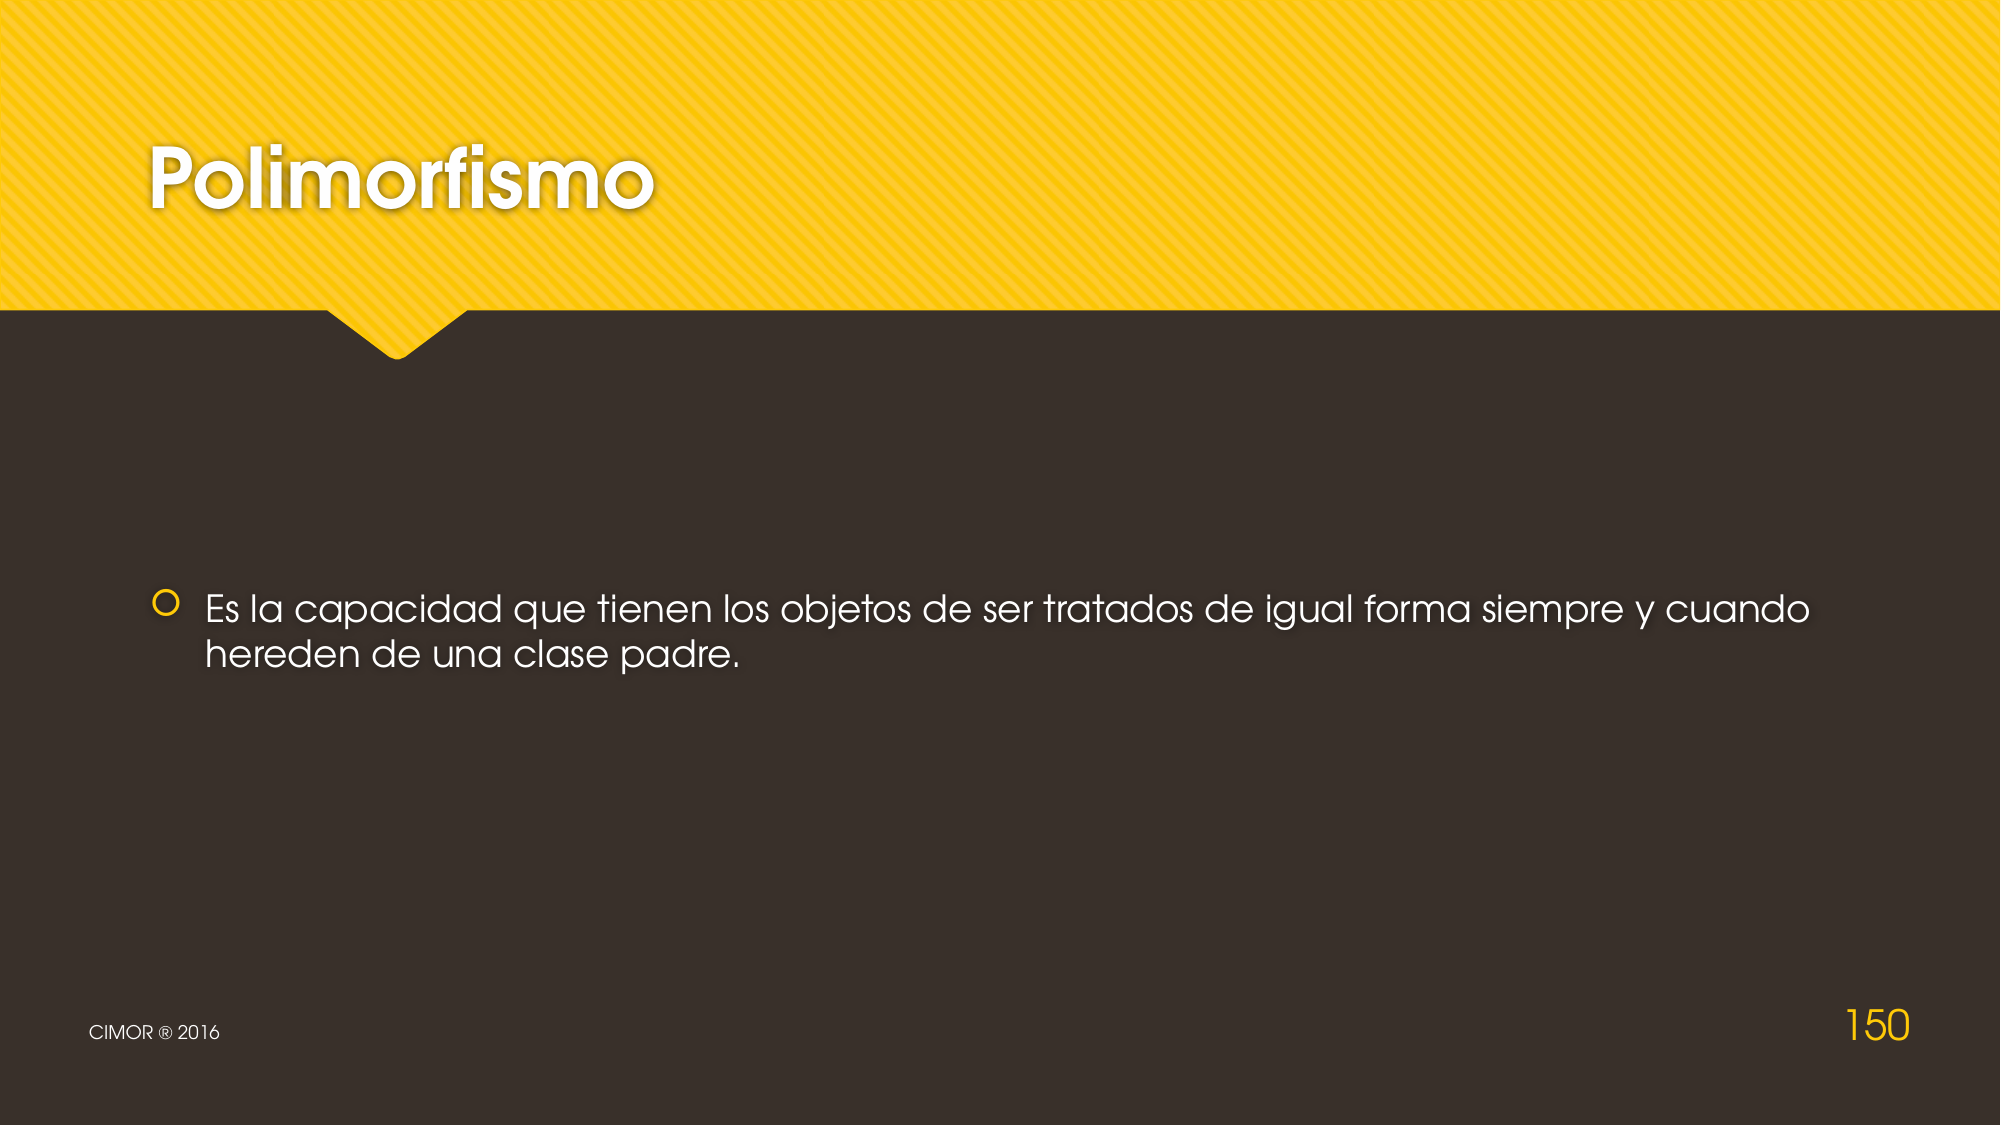

# Polimorfismo
Es la capacidad que tienen los objetos de ser tratados de igual forma siempre y cuando hereden de una clase padre.

150
CIMOR ® 2016